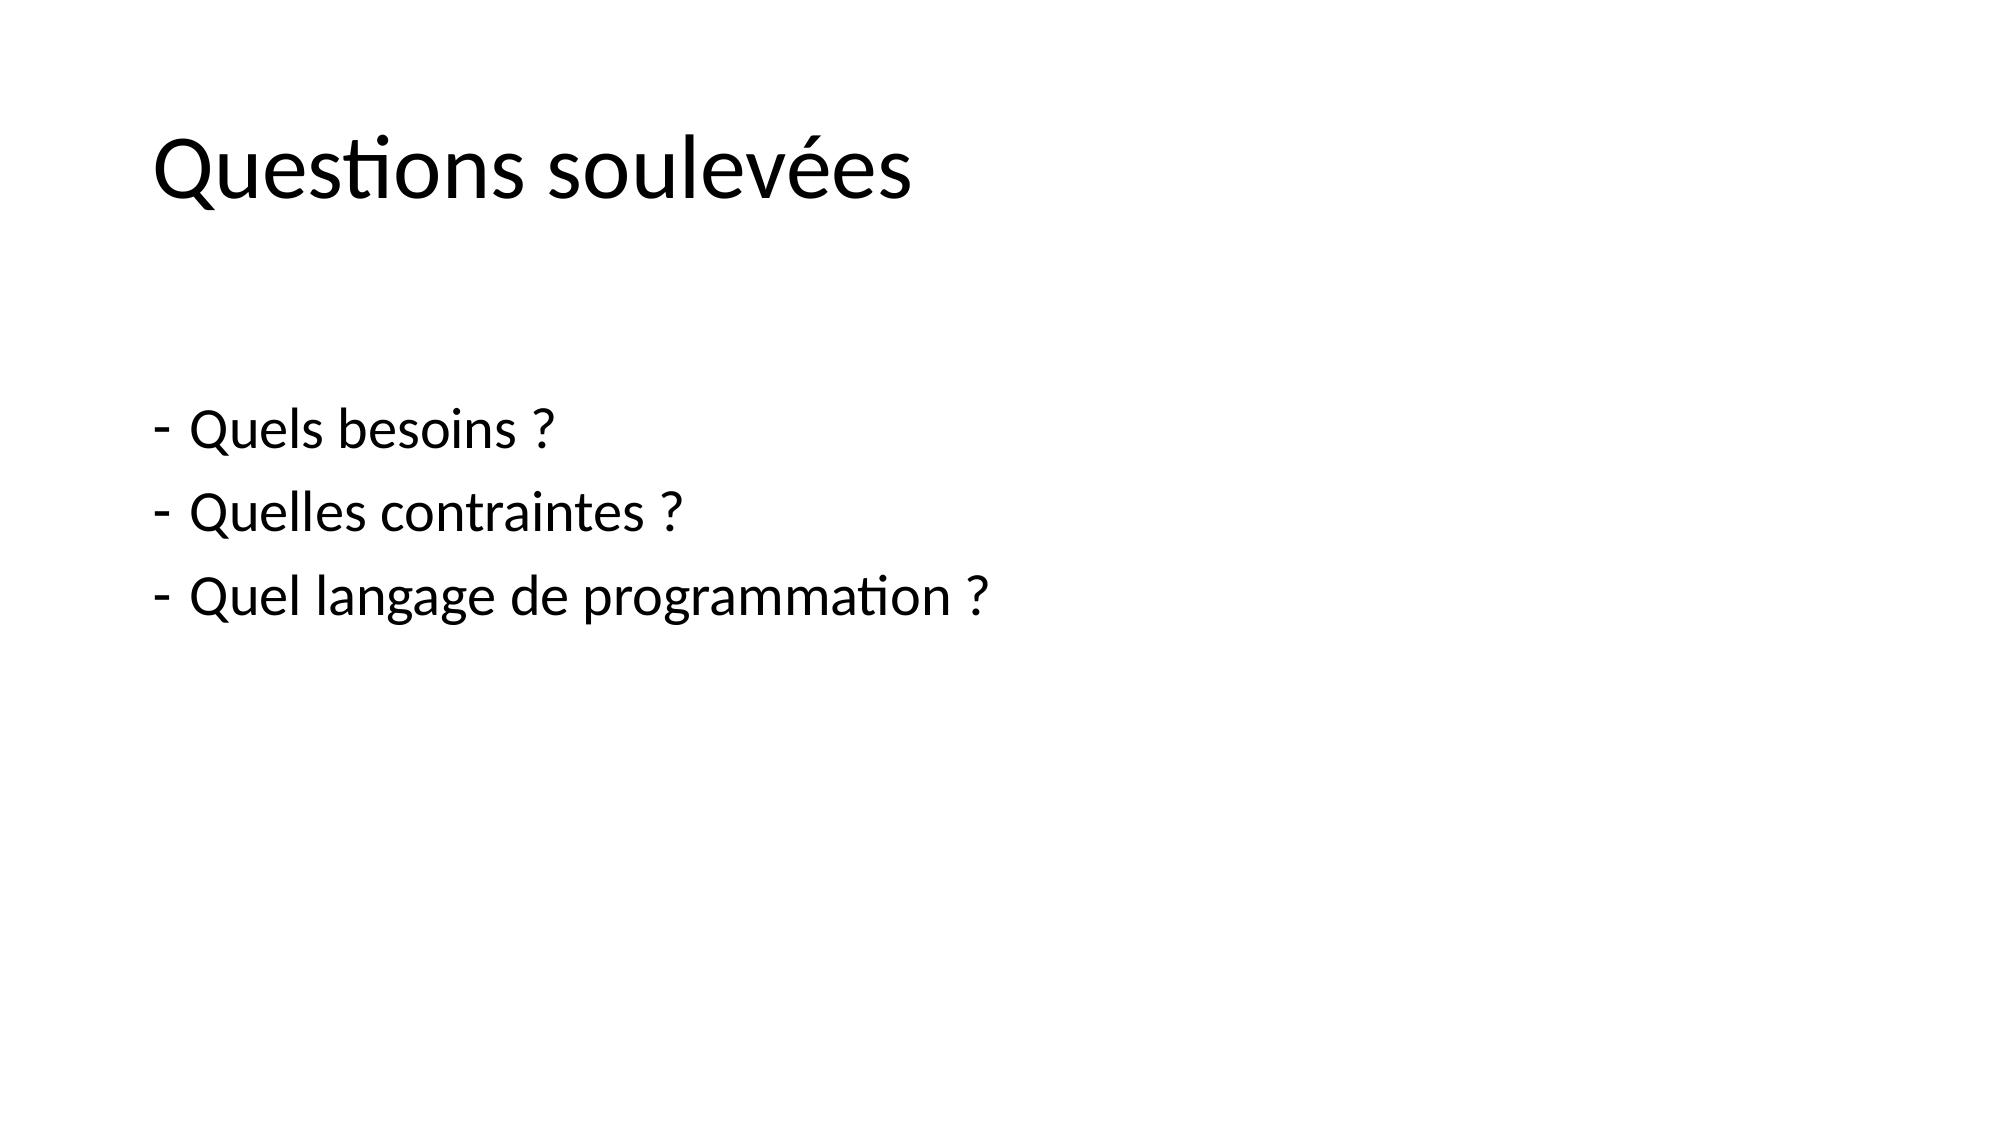

# Questions soulevées

Quels besoins ?
Quelles contraintes ?
Quel langage de programmation ?